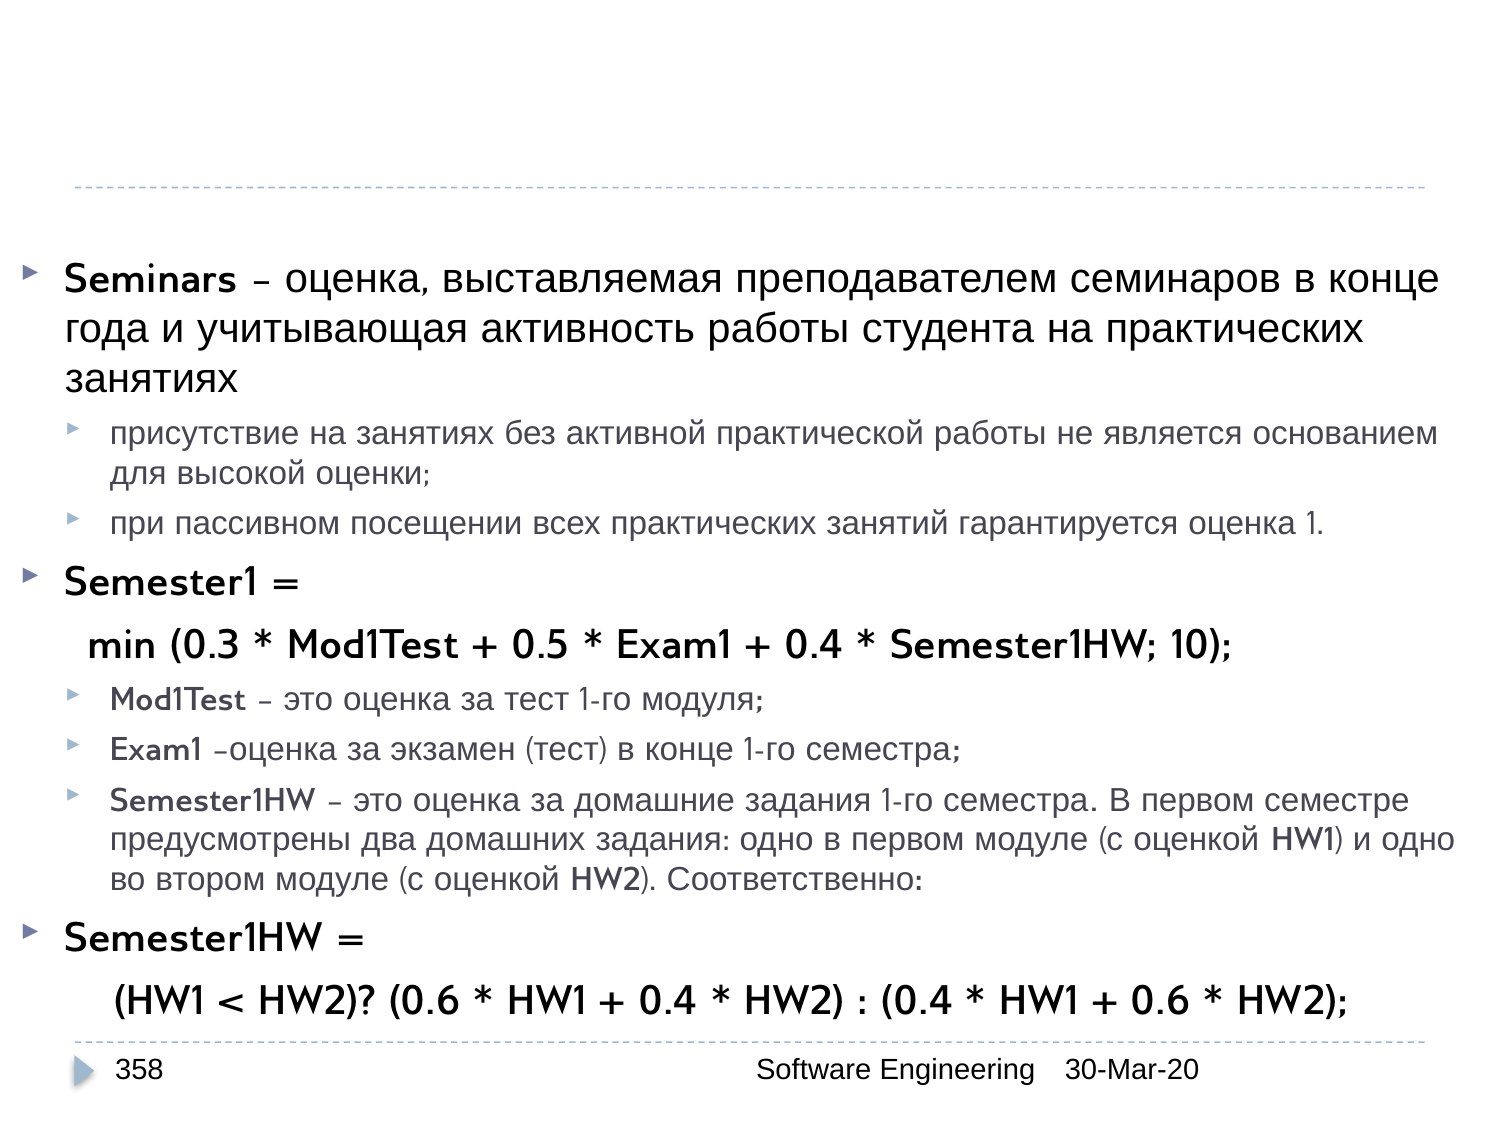

Seminars – оценка, выставляемая преподавателем семинаров в конце года и учитывающая активность работы студента на практических занятиях
присутствие на занятиях без активной практической работы не является основанием для высокой оценки;
при пассивном посещении всех практических занятий гарантируется оценка 1.
Semester1 =
     min (0.3 * Mod1Test + 0.5 * Exam1 + 0.4 * Semester1HW; 10);
Mod1Test – это оценка за тест 1-го модуля;
Exam1 –оценка за экзамен (тест) в конце 1-го семестра;
Semester1HW – это оценка за домашние задания 1-го семестра. В первом семестре предусмотрены два домашних задания: одно в первом модуле (с оценкой HW1) и одно во втором модуле (с оценкой HW2). Соответственно:
Semester1HW =
       (HW1 < HW2)? (0.6 * HW1 + 0.4 * HW2) : (0.4 * HW1 + 0.6 * HW2);

358
Software Engineering
30-Mar-20